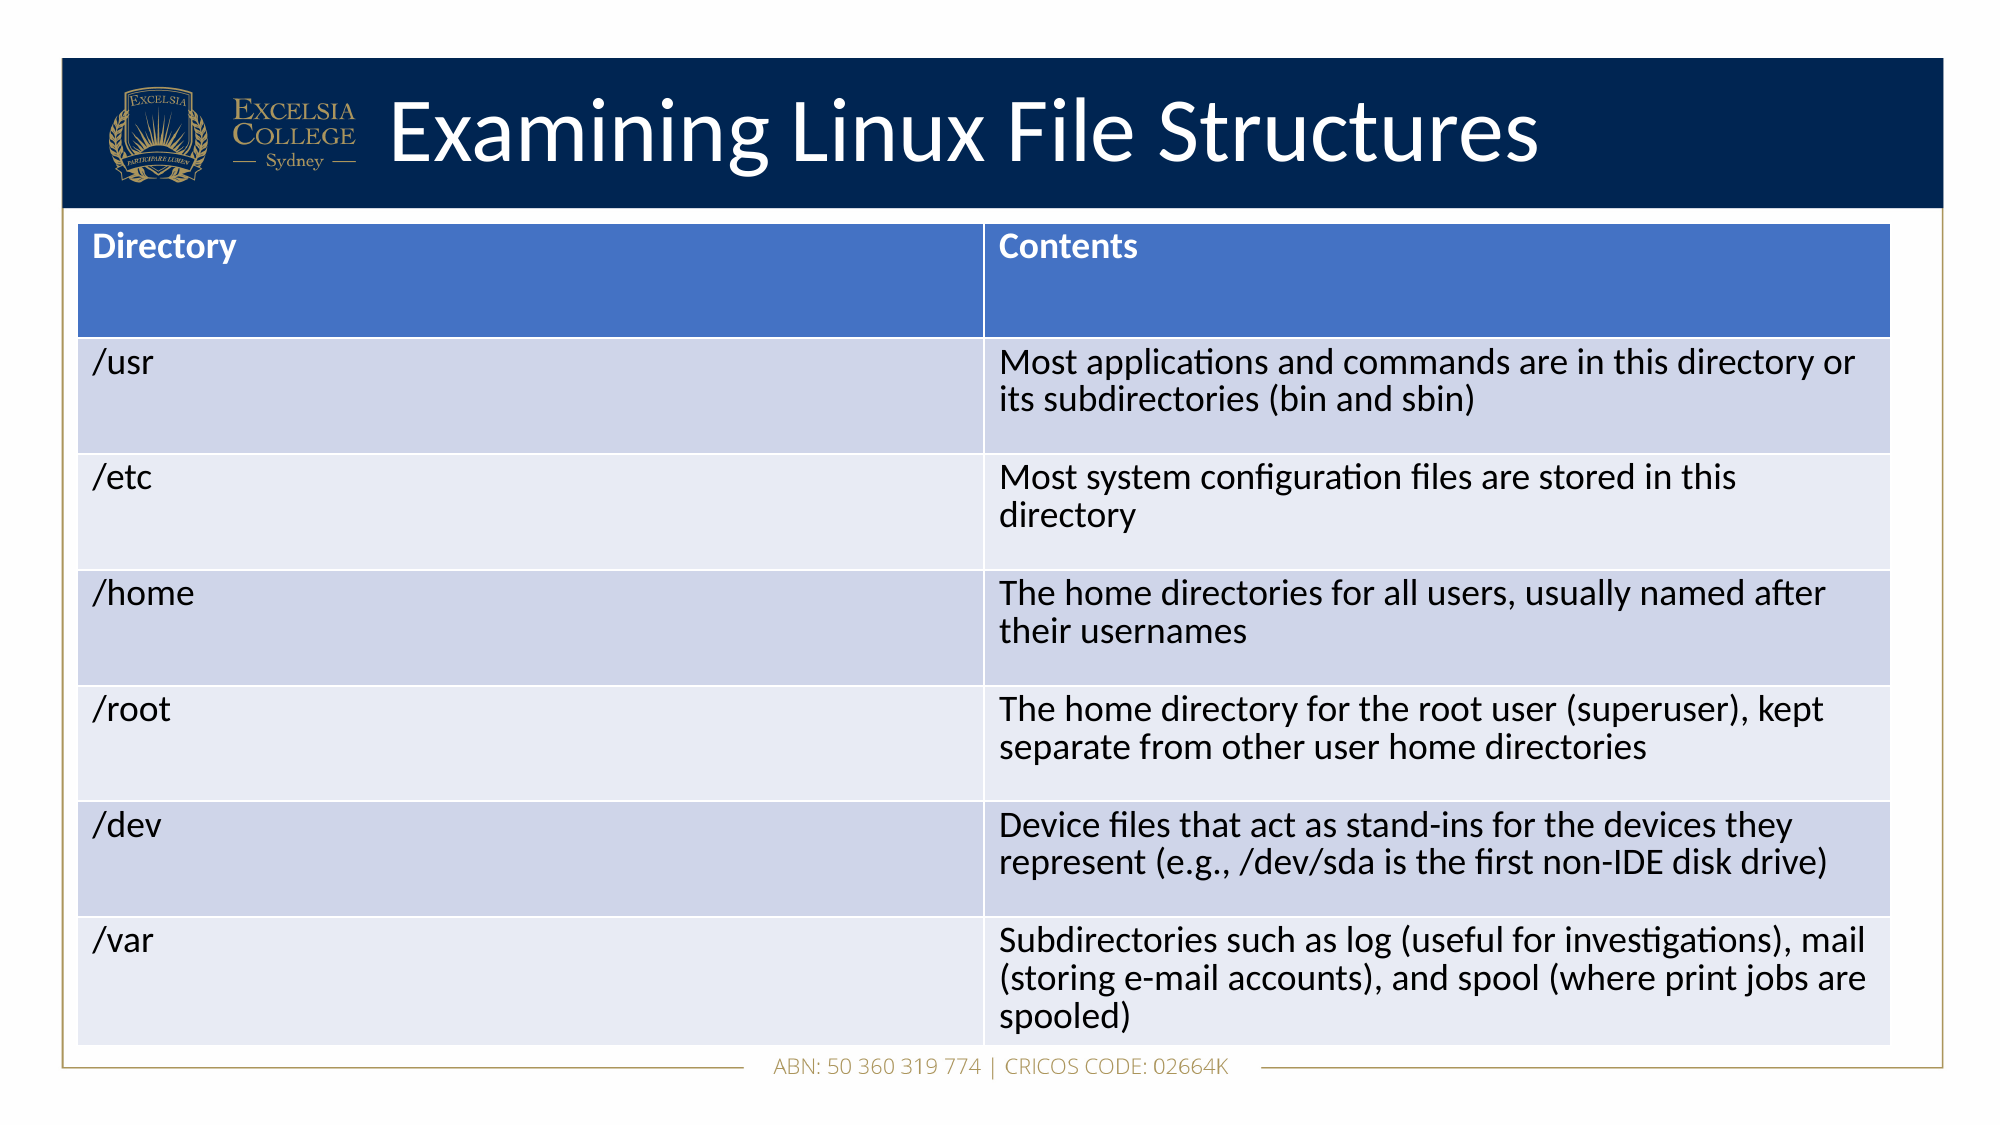

# Examining Linux File Structures
| Directory | Contents |
| --- | --- |
| /usr | Most applications and commands are in this directory or its subdirectories (bin and sbin) |
| /etc | Most system configuration files are stored in this directory |
| /home | The home directories for all users, usually named after their usernames |
| /root | The home directory for the root user (superuser), kept separate from other user home directories |
| /dev | Device files that act as stand-ins for the devices they represent (e.g., /dev/sda is the first non-IDE disk drive) |
| /var | Subdirectories such as log (useful for investigations), mail (storing e-mail accounts), and spool (where print jobs are spooled) |